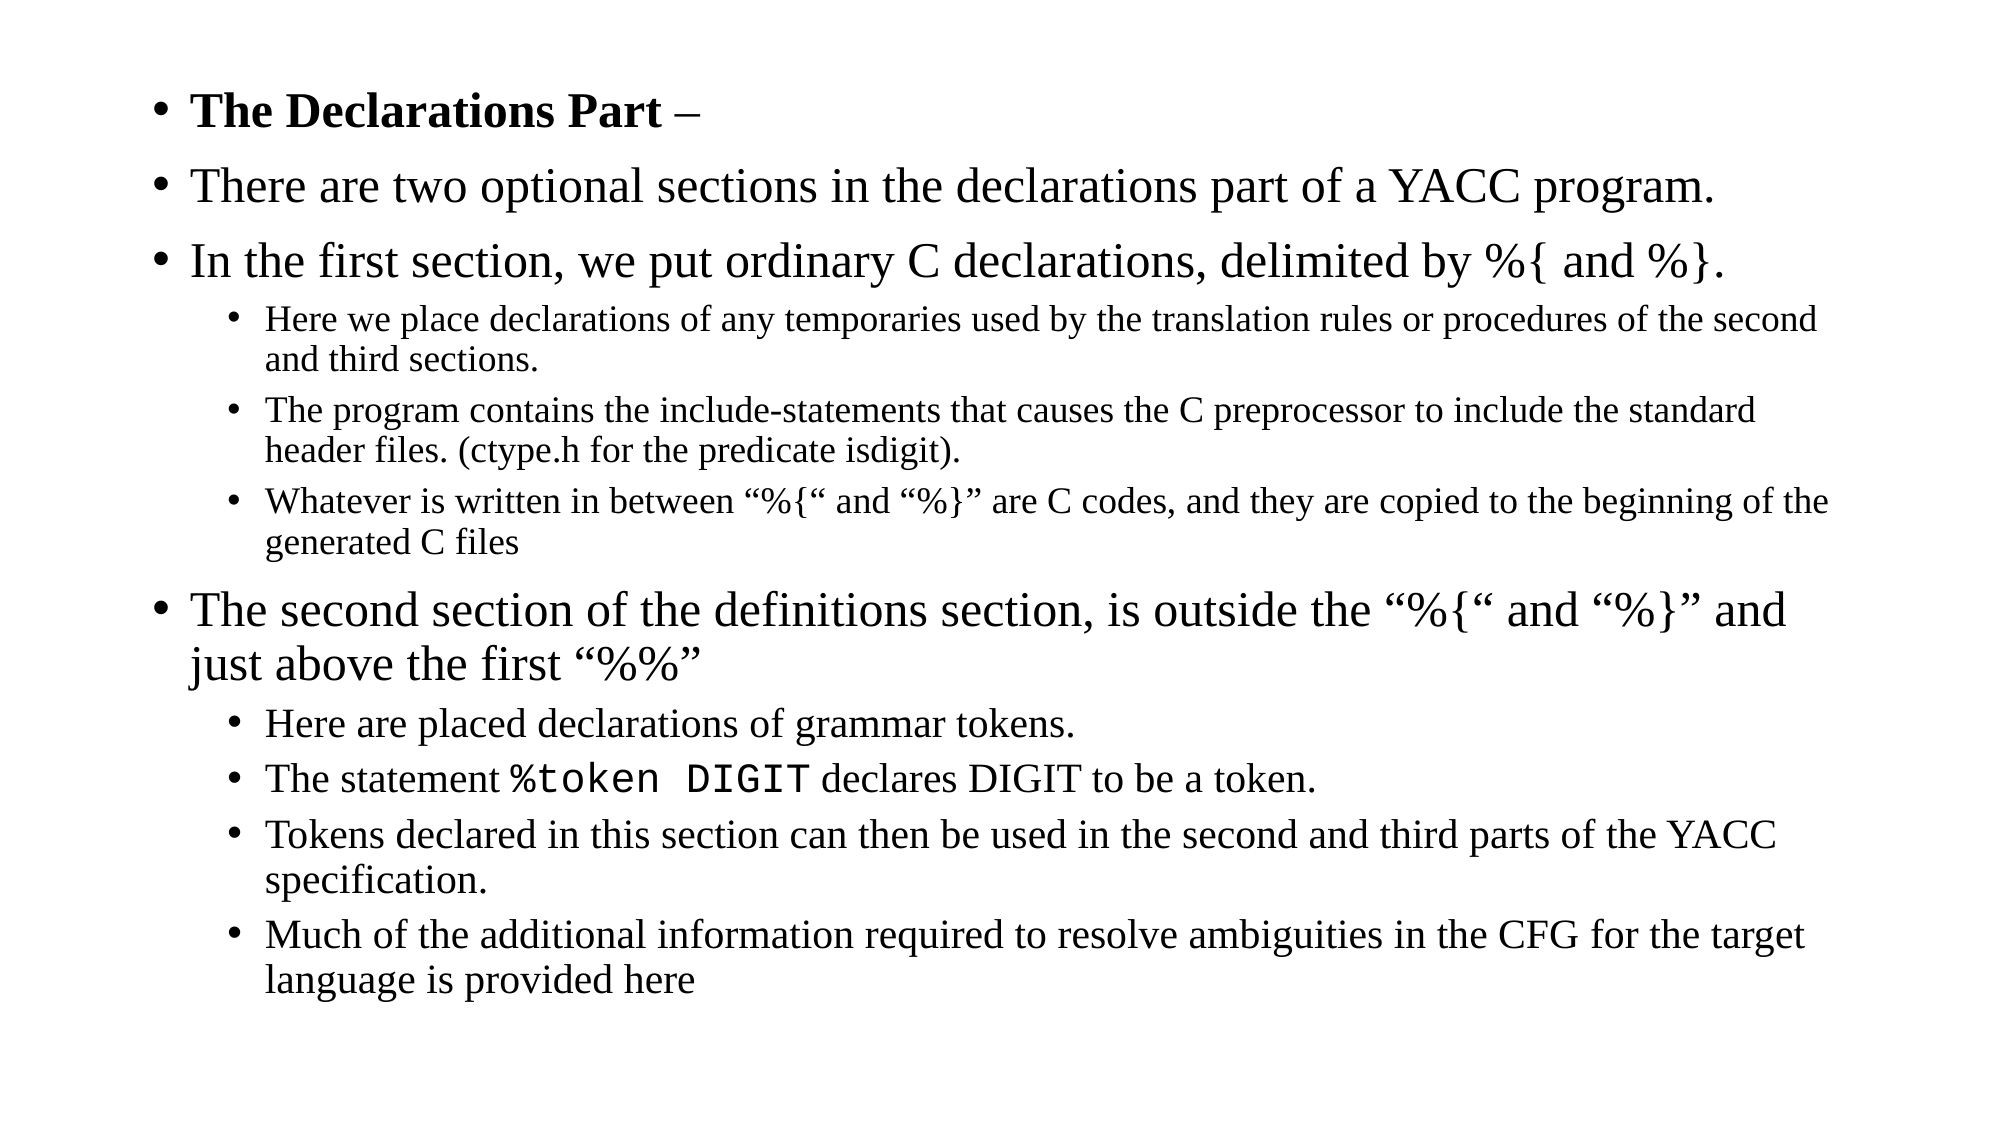

The Declarations Part –
There are two optional sections in the declarations part of a YACC program.
In the first section, we put ordinary C declarations, delimited by %{ and %}.
Here we place declarations of any temporaries used by the translation rules or procedures of the second and third sections.
The program contains the include-statements that causes the C preprocessor to include the standard header files. (ctype.h for the predicate isdigit).
Whatever is written in between “%{“ and “%}” are C codes, and they are copied to the beginning of the generated C files
The second section of the definitions section, is outside the “%{“ and “%}” and just above the first “%%”
Here are placed declarations of grammar tokens.
The statement %token DIGIT declares DIGIT to be a token.
Tokens declared in this section can then be used in the second and third parts of the YACC specification.
Much of the additional information required to resolve ambiguities in the CFG for the target language is provided here